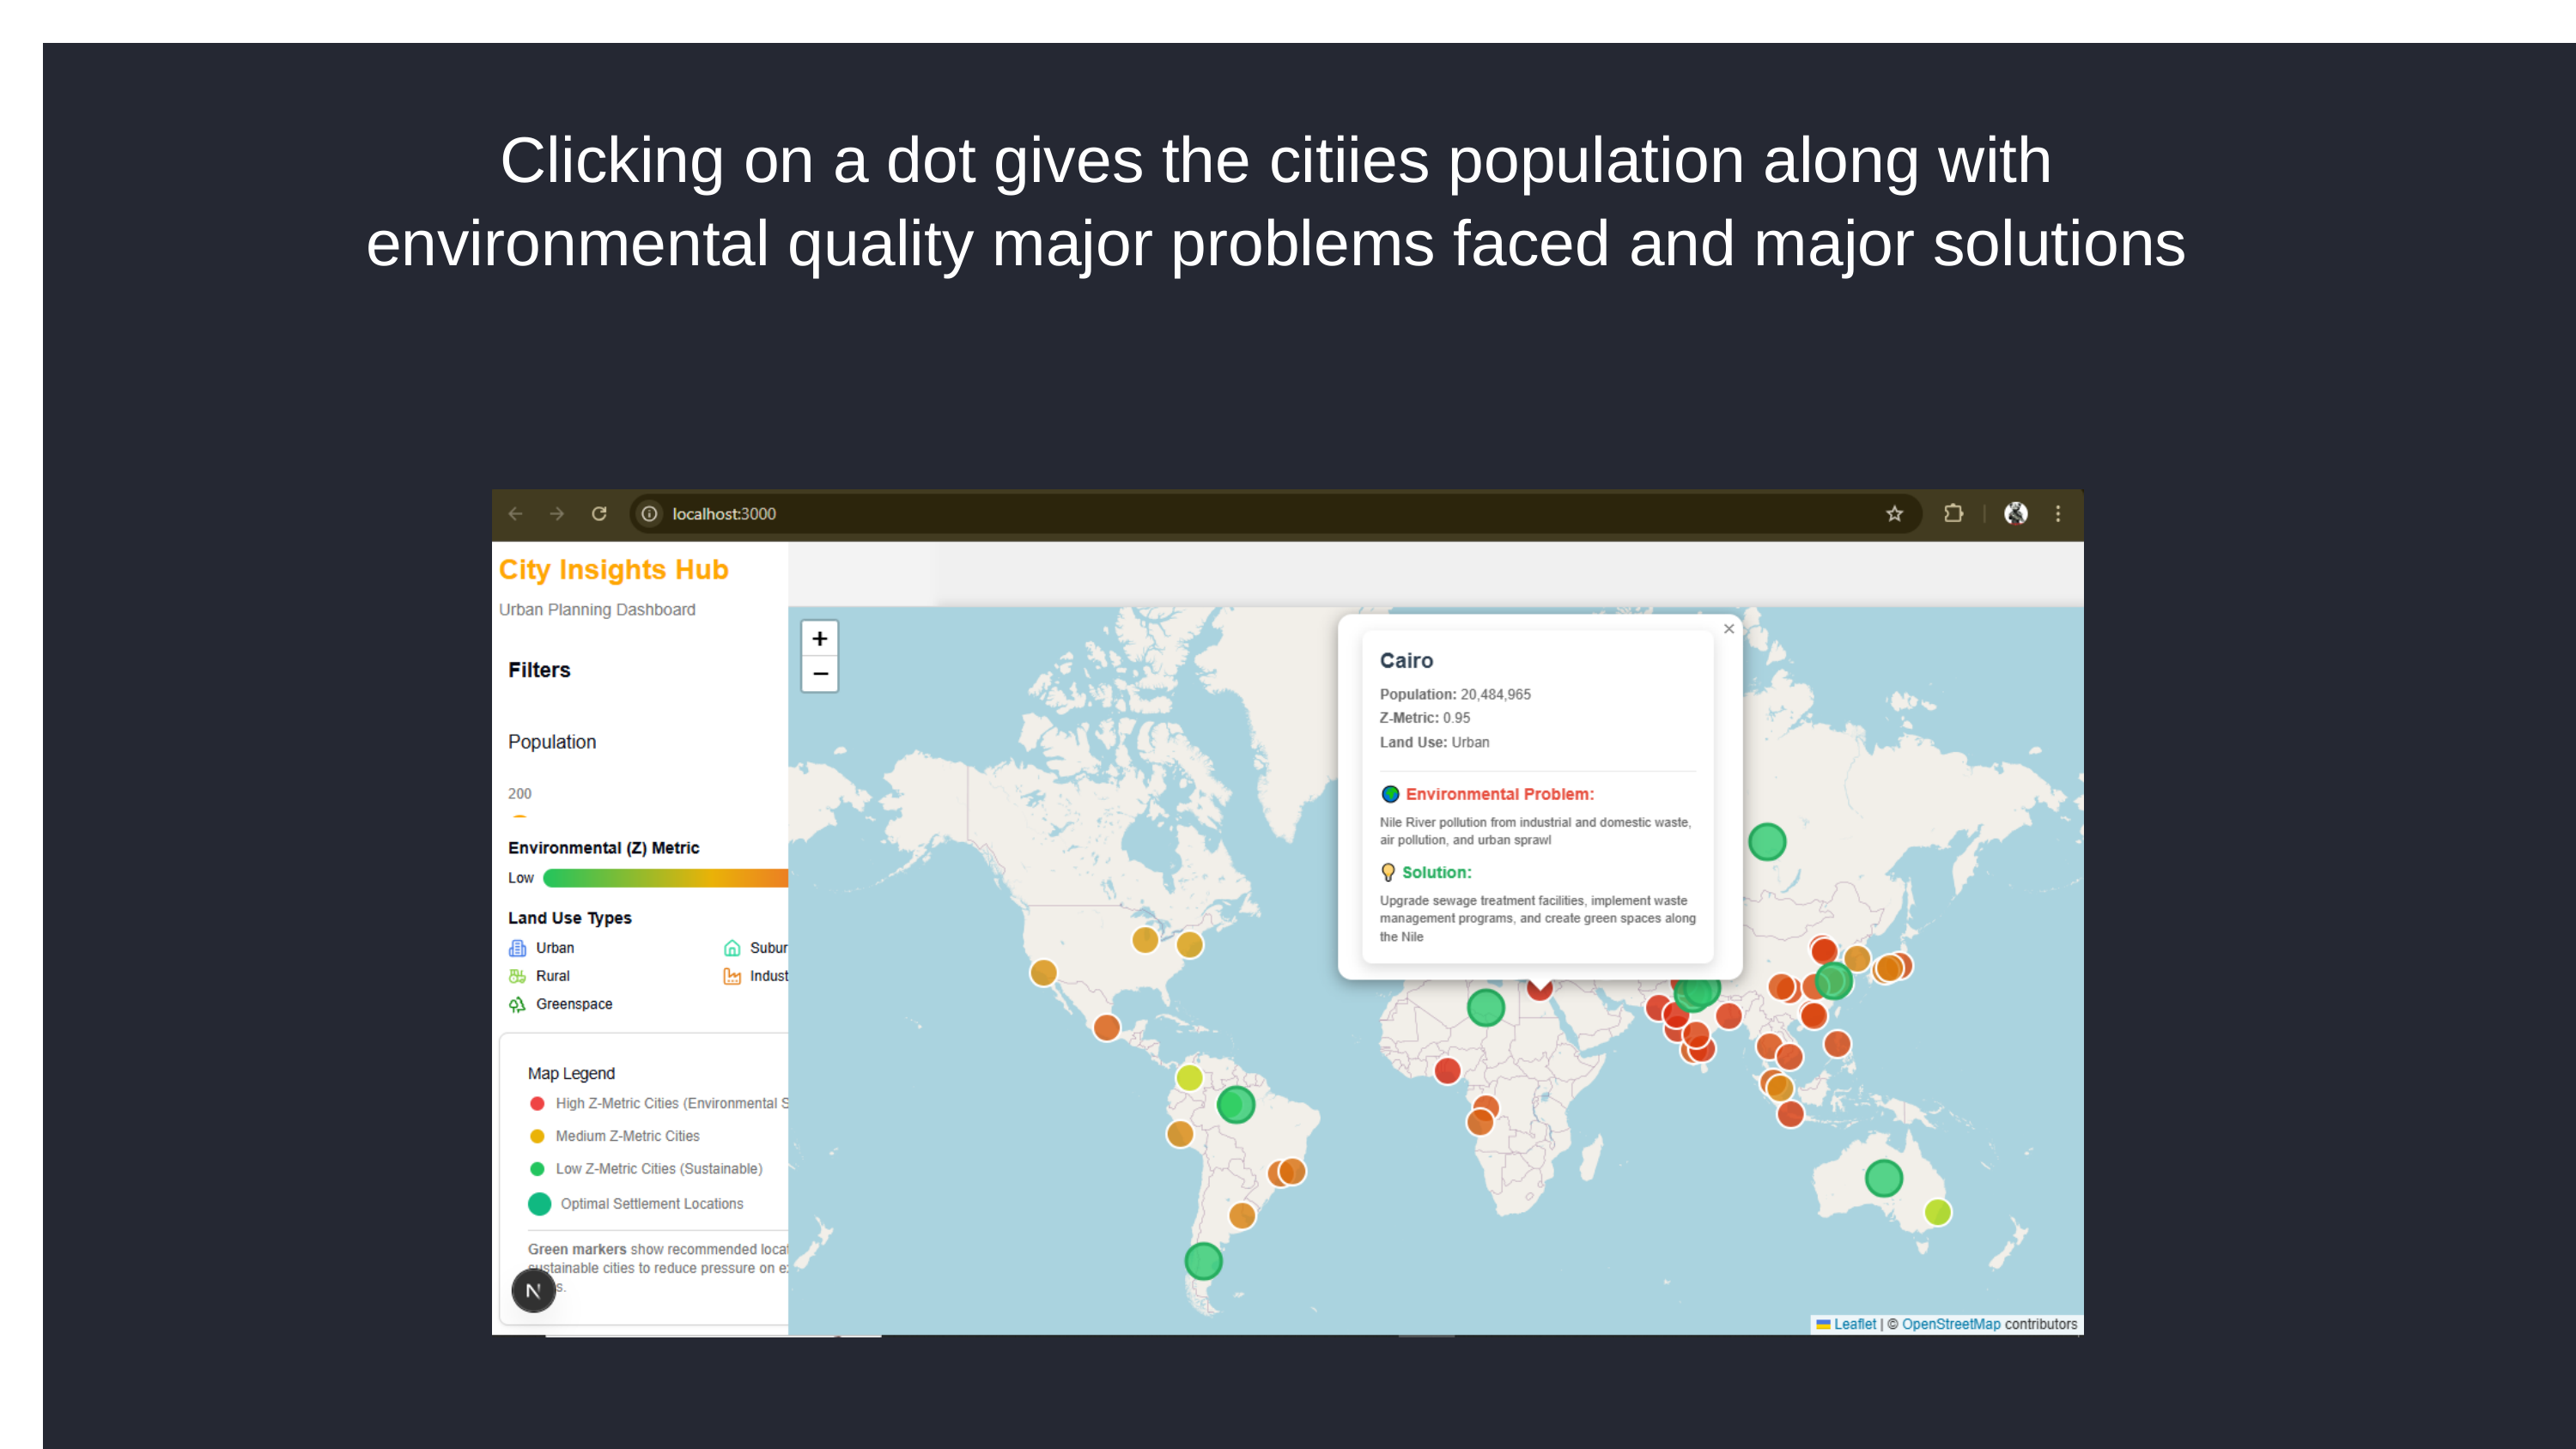

Clicking on a dot gives the citiies population along with environmental quality major problems faced and major solutions